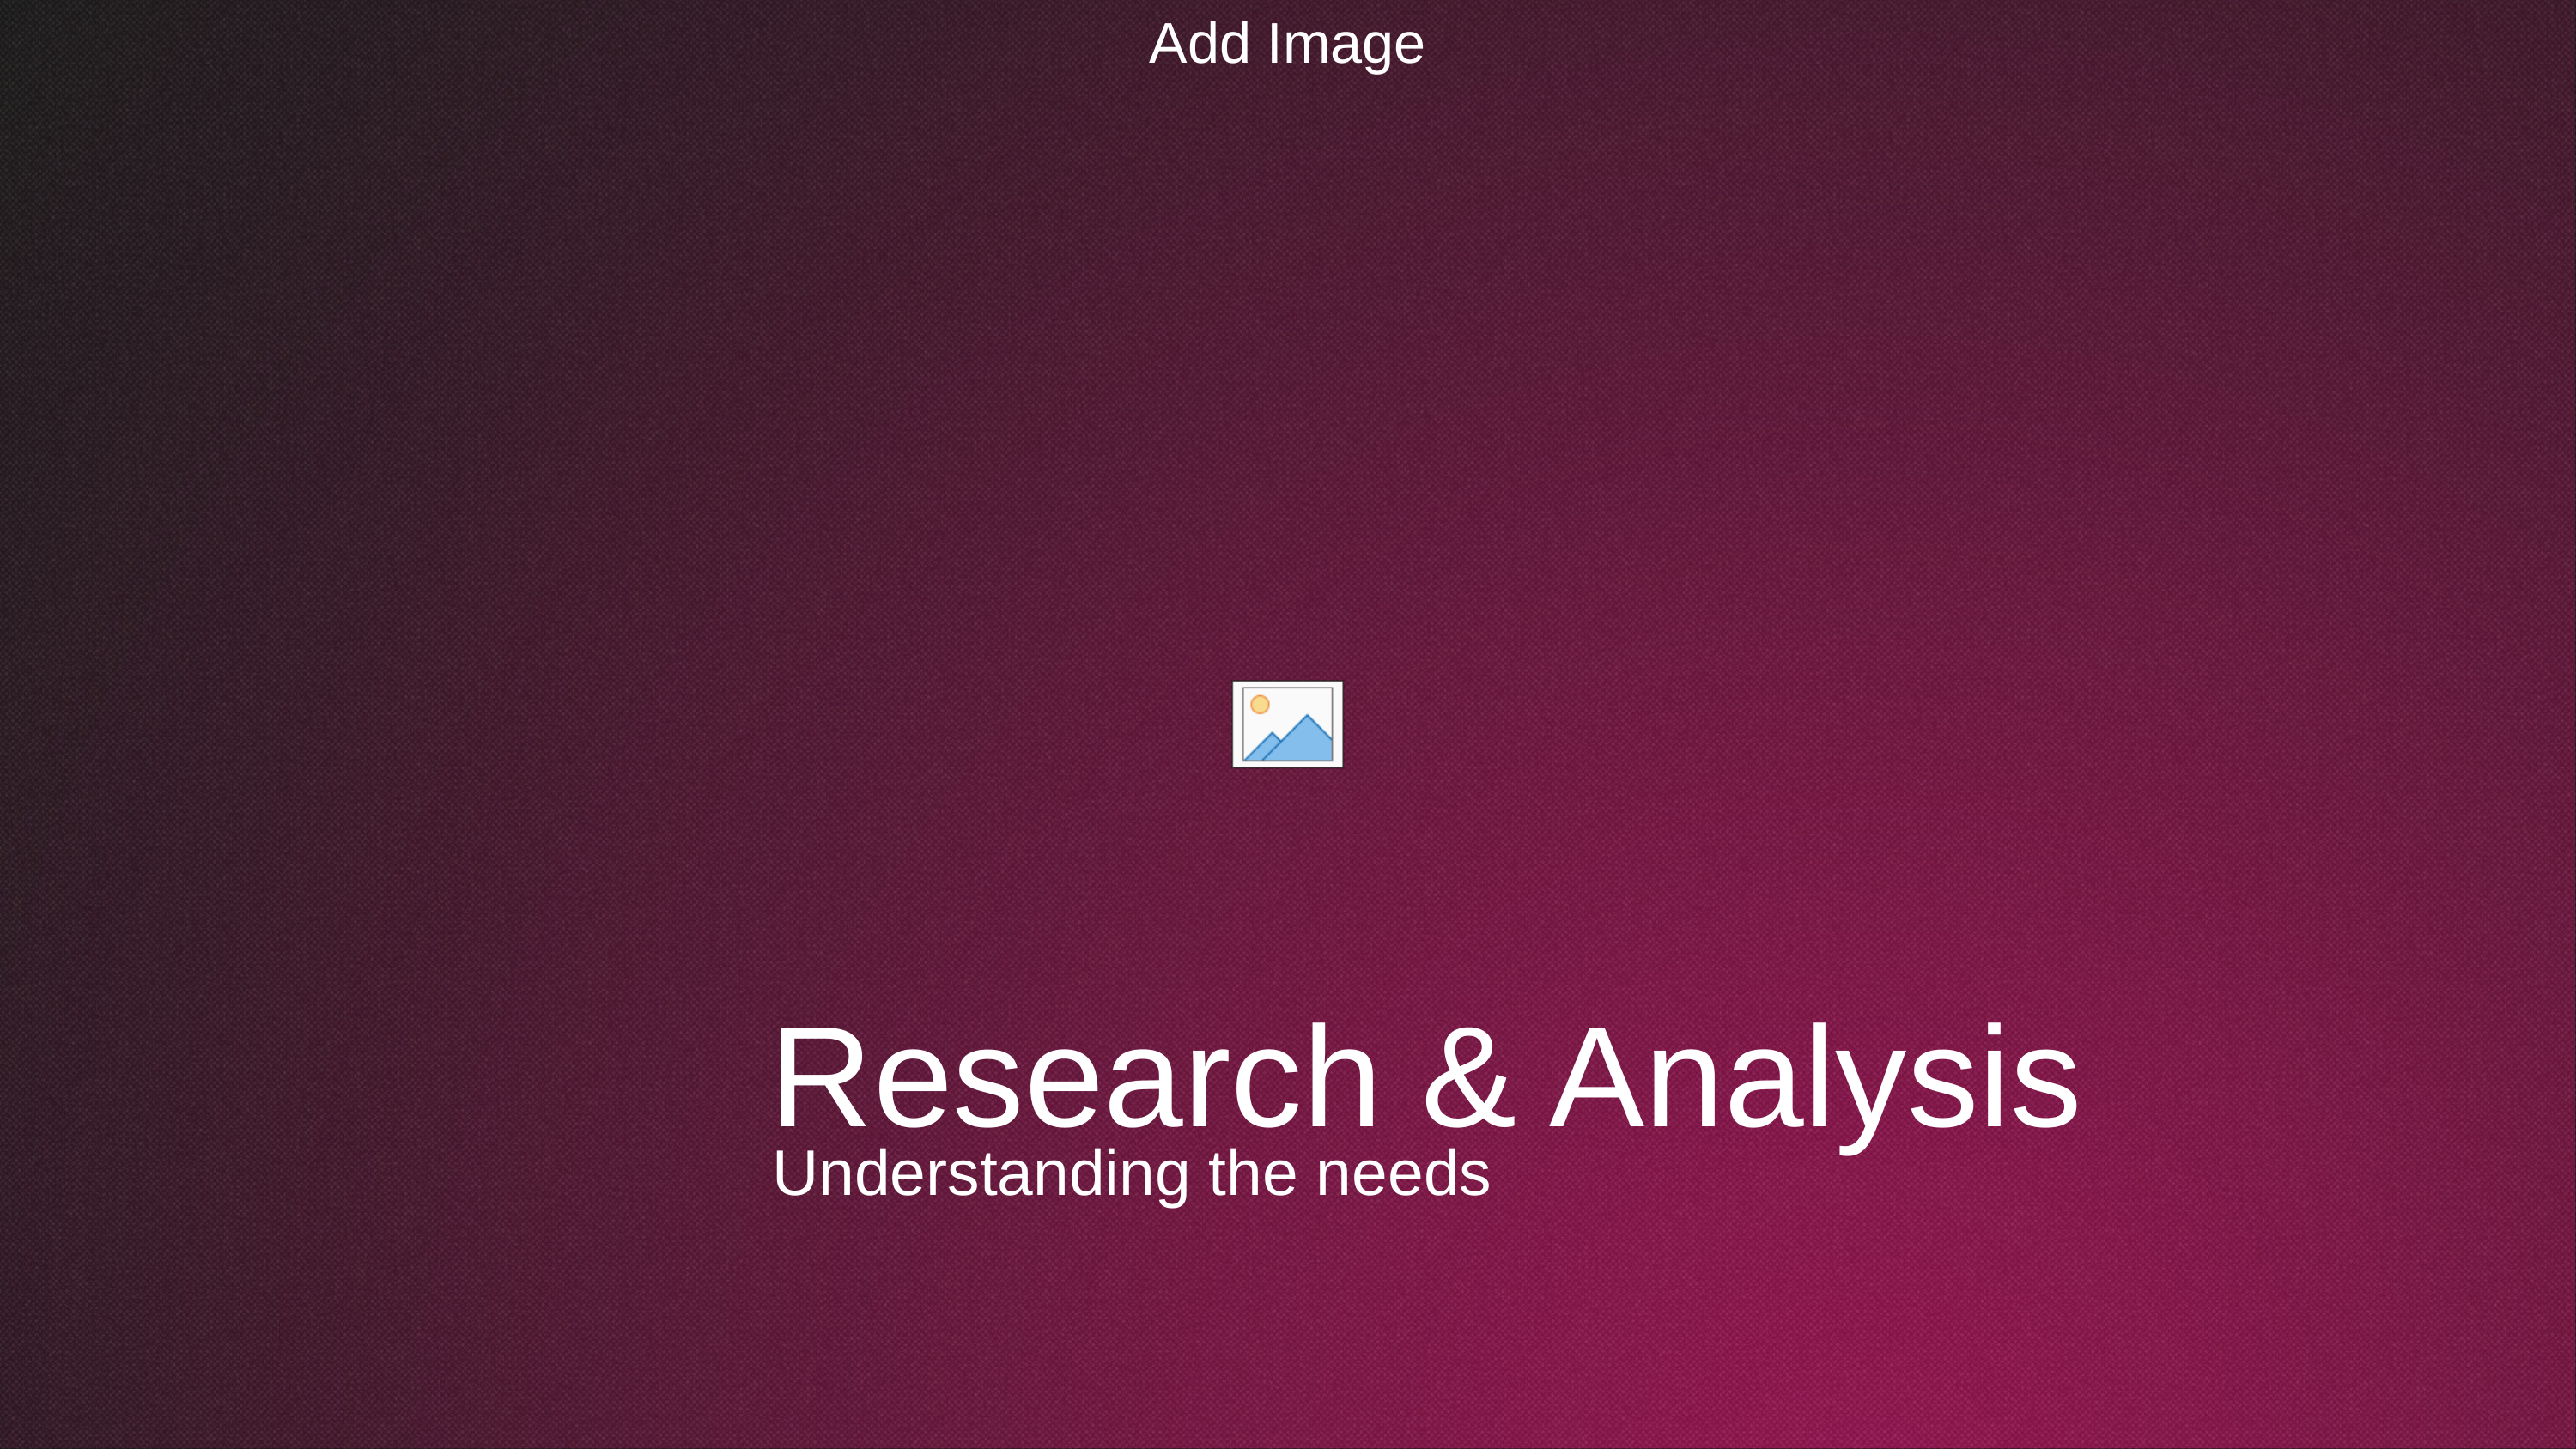

# Research & Analysis

Understanding the needs